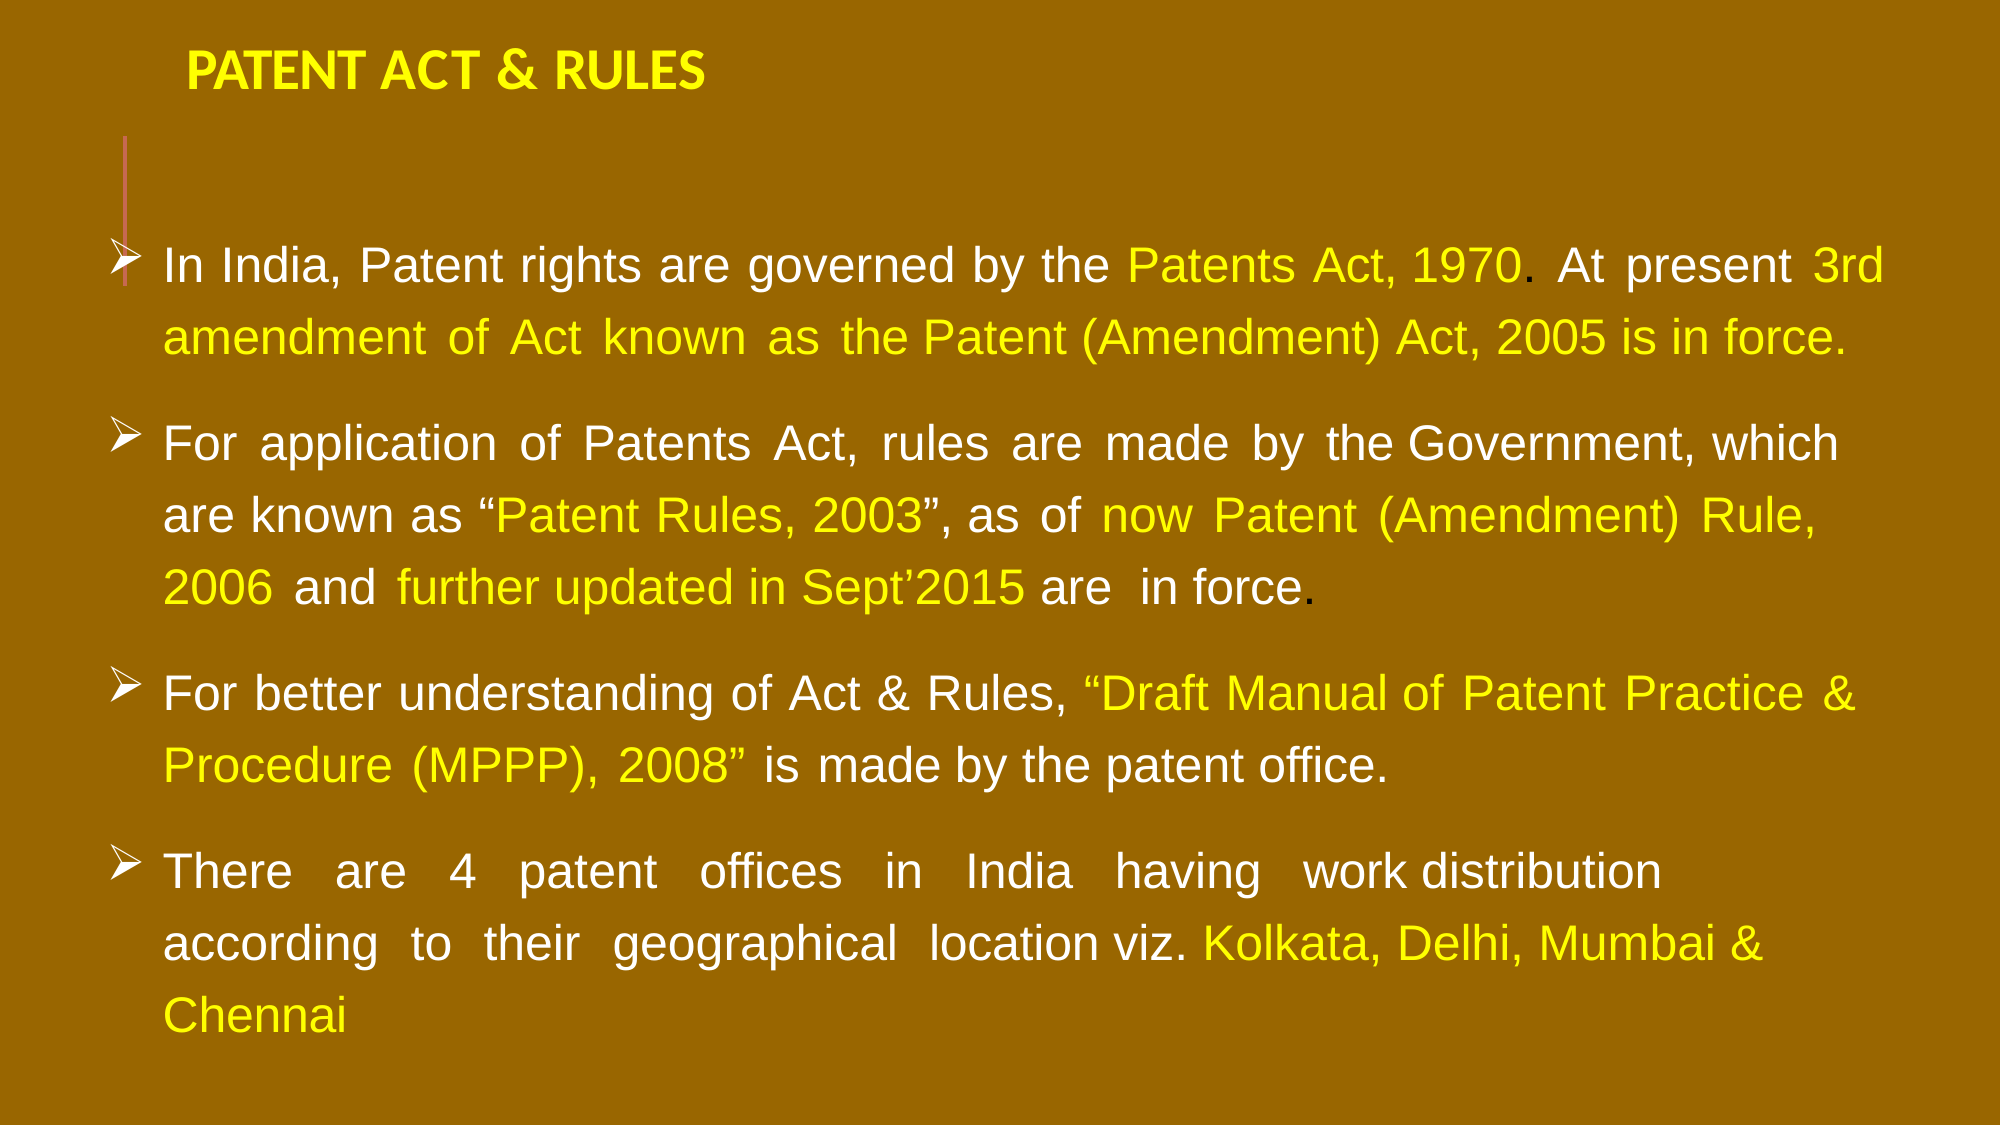

# PATENT ACT & RULES
In India, Patent rights are governed by the Patents Act, 1970. At present 3rd amendment of Act known as the Patent (Amendment) Act, 2005 is in force.
For application of Patents Act, rules are made by the Government, which are known as “Patent Rules, 2003”, as of now Patent (Amendment) Rule, 2006 and further updated in Sept’2015 are  in force.
For better understanding of Act & Rules, “Draft Manual of Patent Practice & Procedure (MPPP), 2008” is made by the patent office.
There  are  4  patent  offices  in  India  having  work distribution  according  to  their  geographical  location viz. Kolkata, Delhi, Mumbai & Chennai